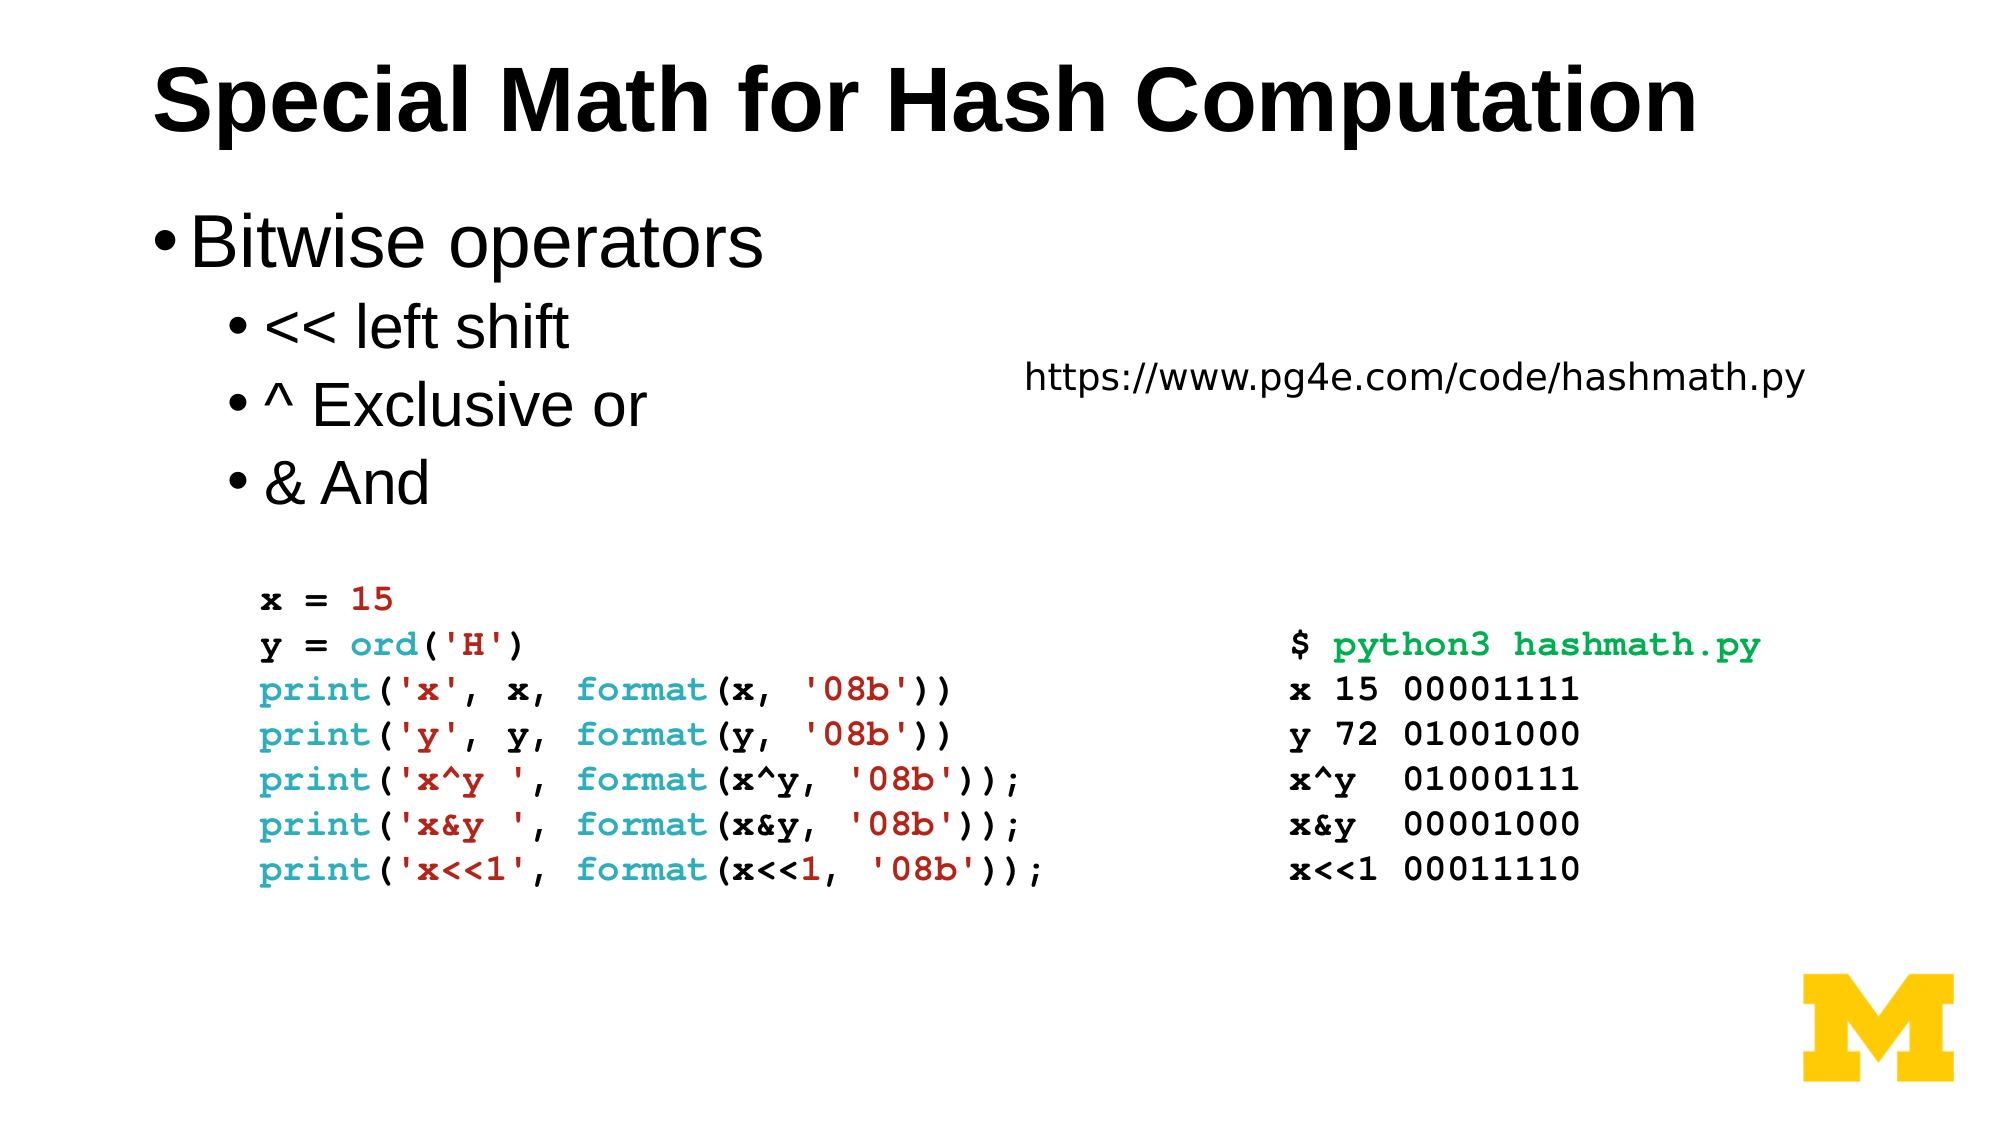

# Special Math for Hash Computation
Bitwise operators
<< left shift
^ Exclusive or
& And
https://www.pg4e.com/code/hashmath.py
x = 15
y = ord('H')
print('x', x, format(x, '08b'))
print('y', y, format(y, '08b'))
print('x^y ', format(x^y, '08b'));
print('x&y ', format(x&y, '08b'));
print('x<<1', format(x<<1, '08b'));
$ python3 hashmath.py
x 15 00001111
y 72 01001000
x^y  01000111
x&y  00001000
x<<1 00011110